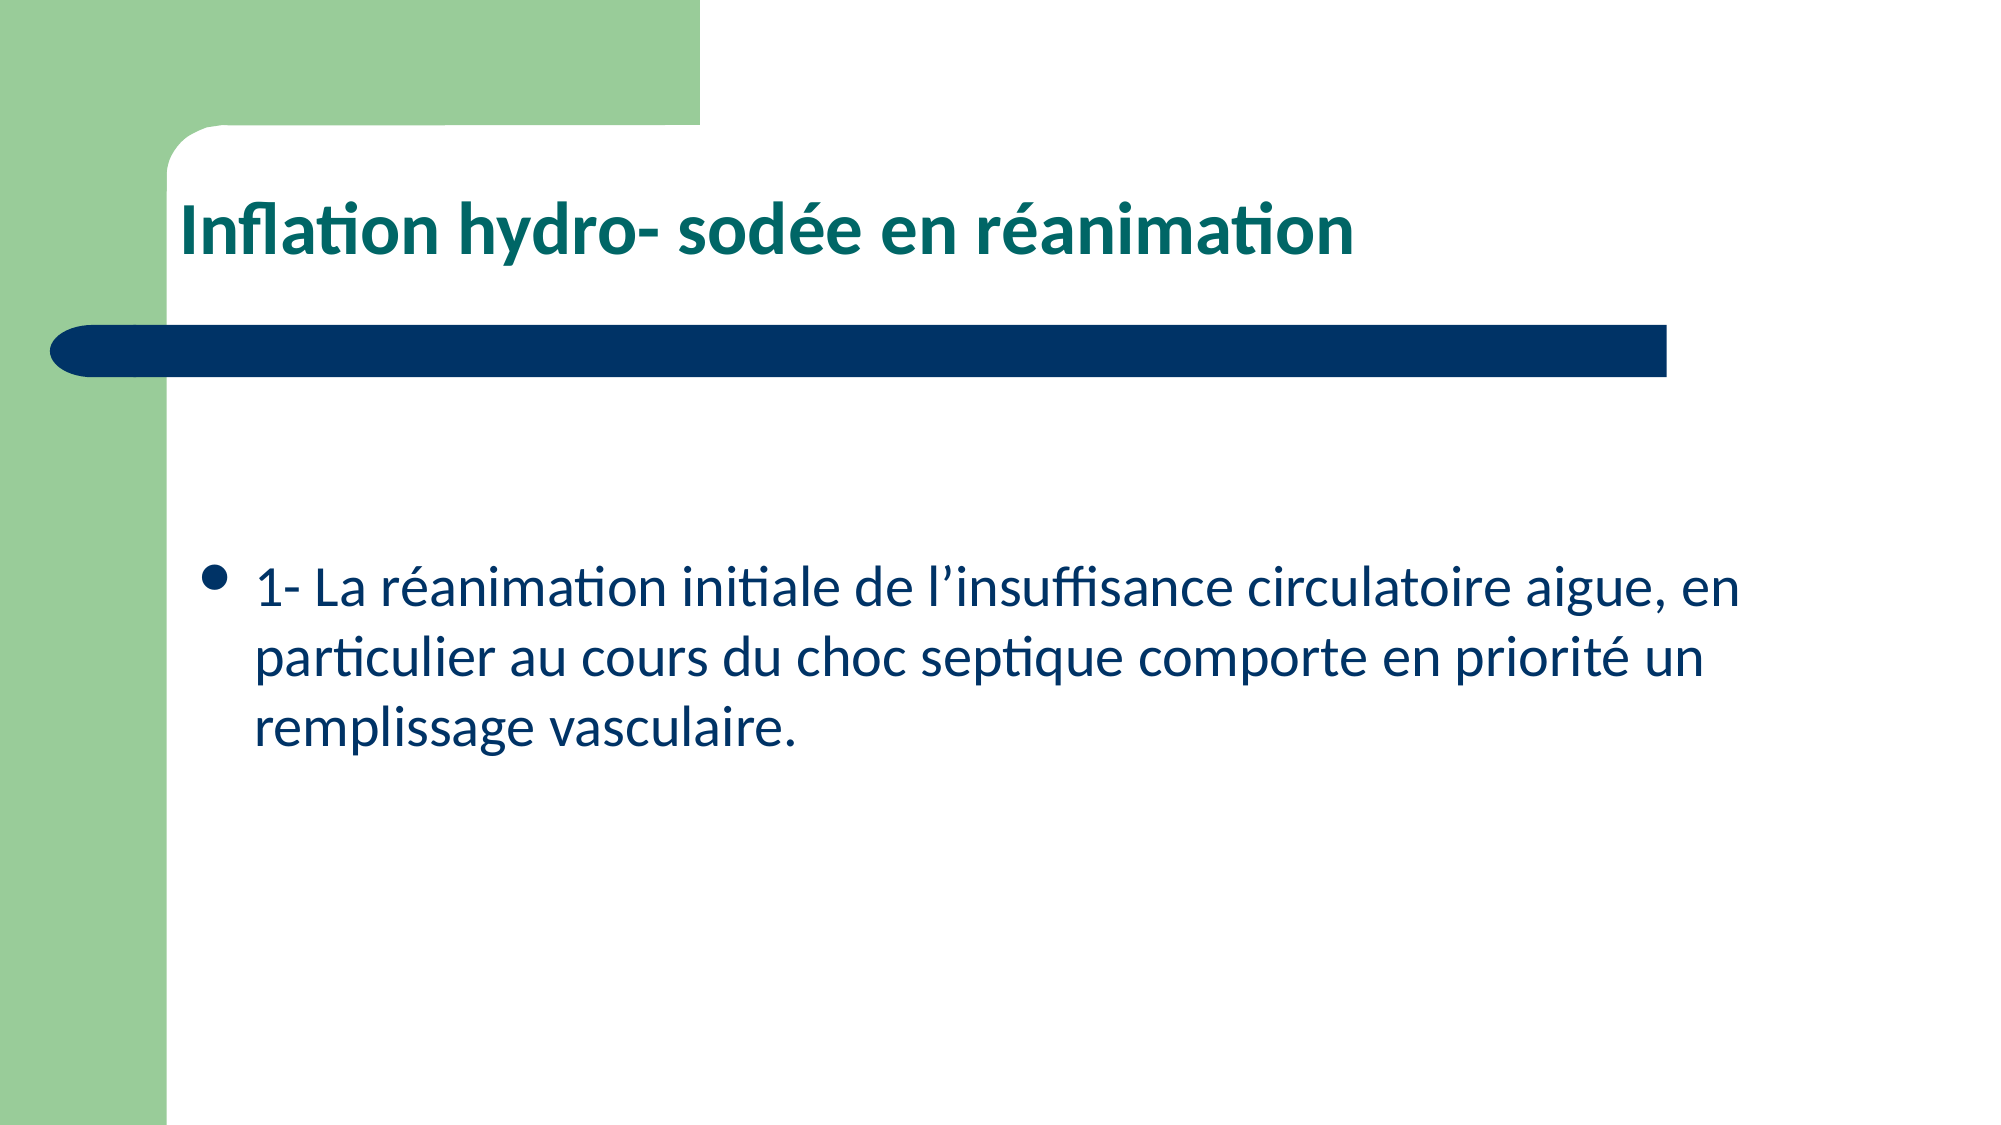

# Inflation hydro- sodée en réanimation
1- La réanimation initiale de l’insuffisance circulatoire aigue, en particulier au cours du choc septique comporte en priorité un remplissage vasculaire.